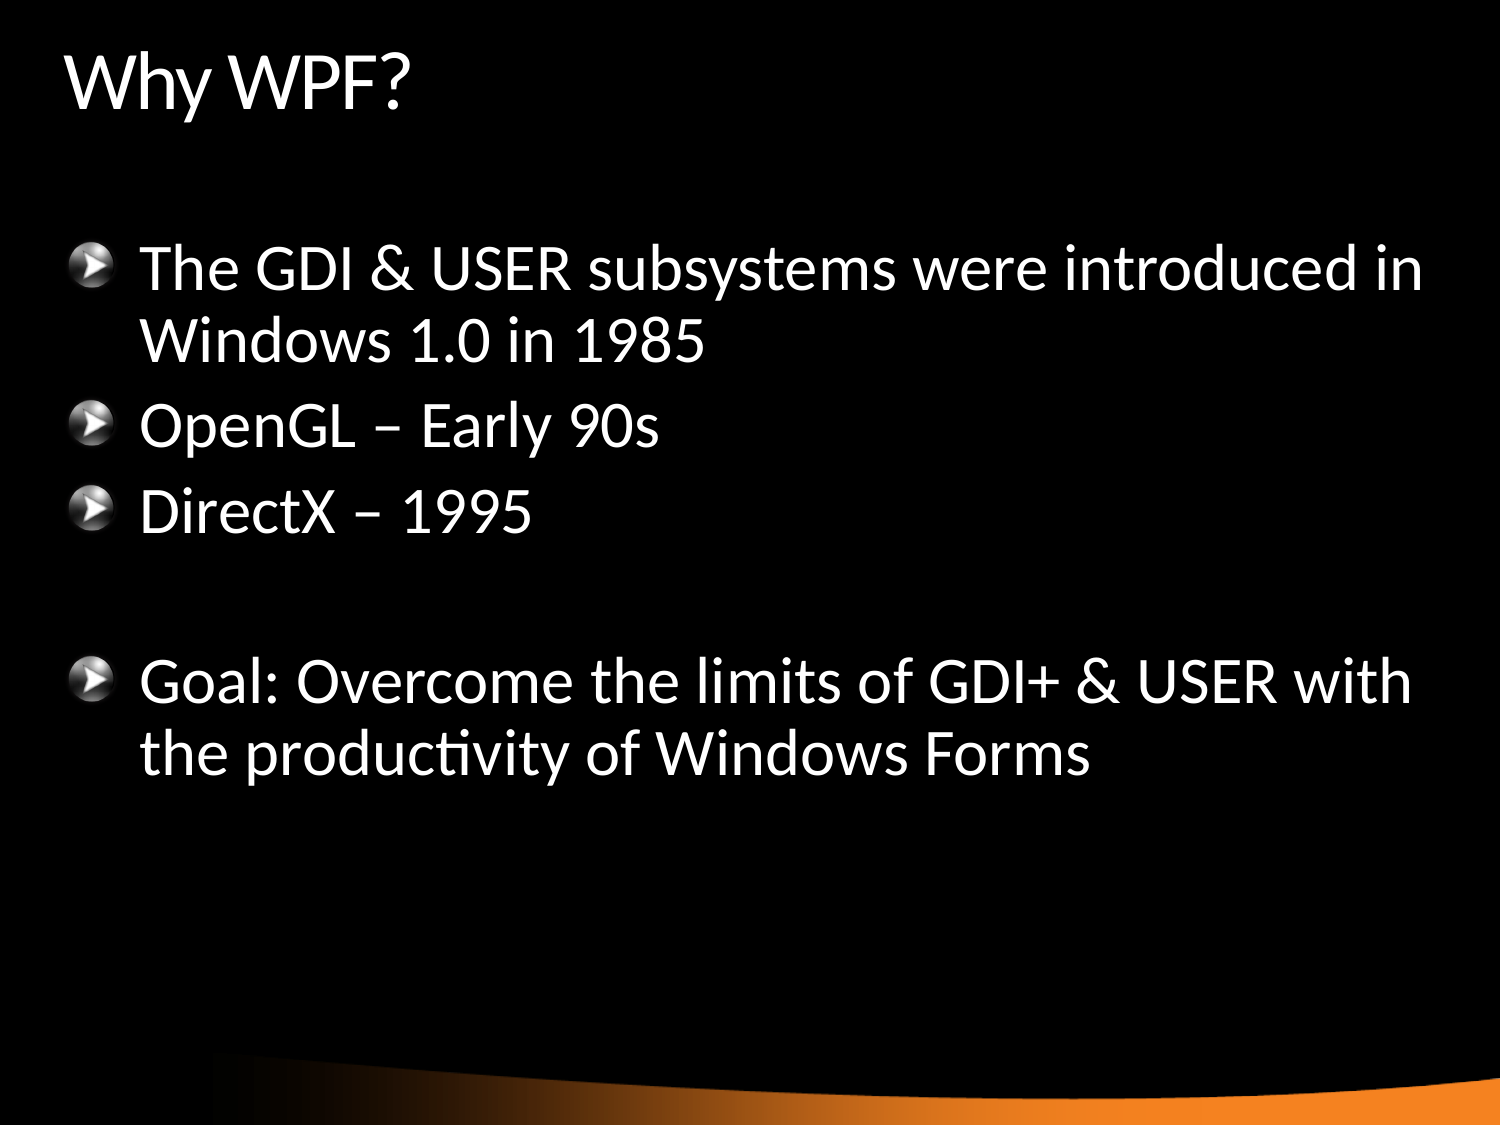

# Why WPF?
The GDI & USER subsystems were introduced in Windows 1.0 in 1985
OpenGL – Early 90s
DirectX – 1995

Goal: Overcome the limits of GDI+ & USER with the productivity of Windows Forms